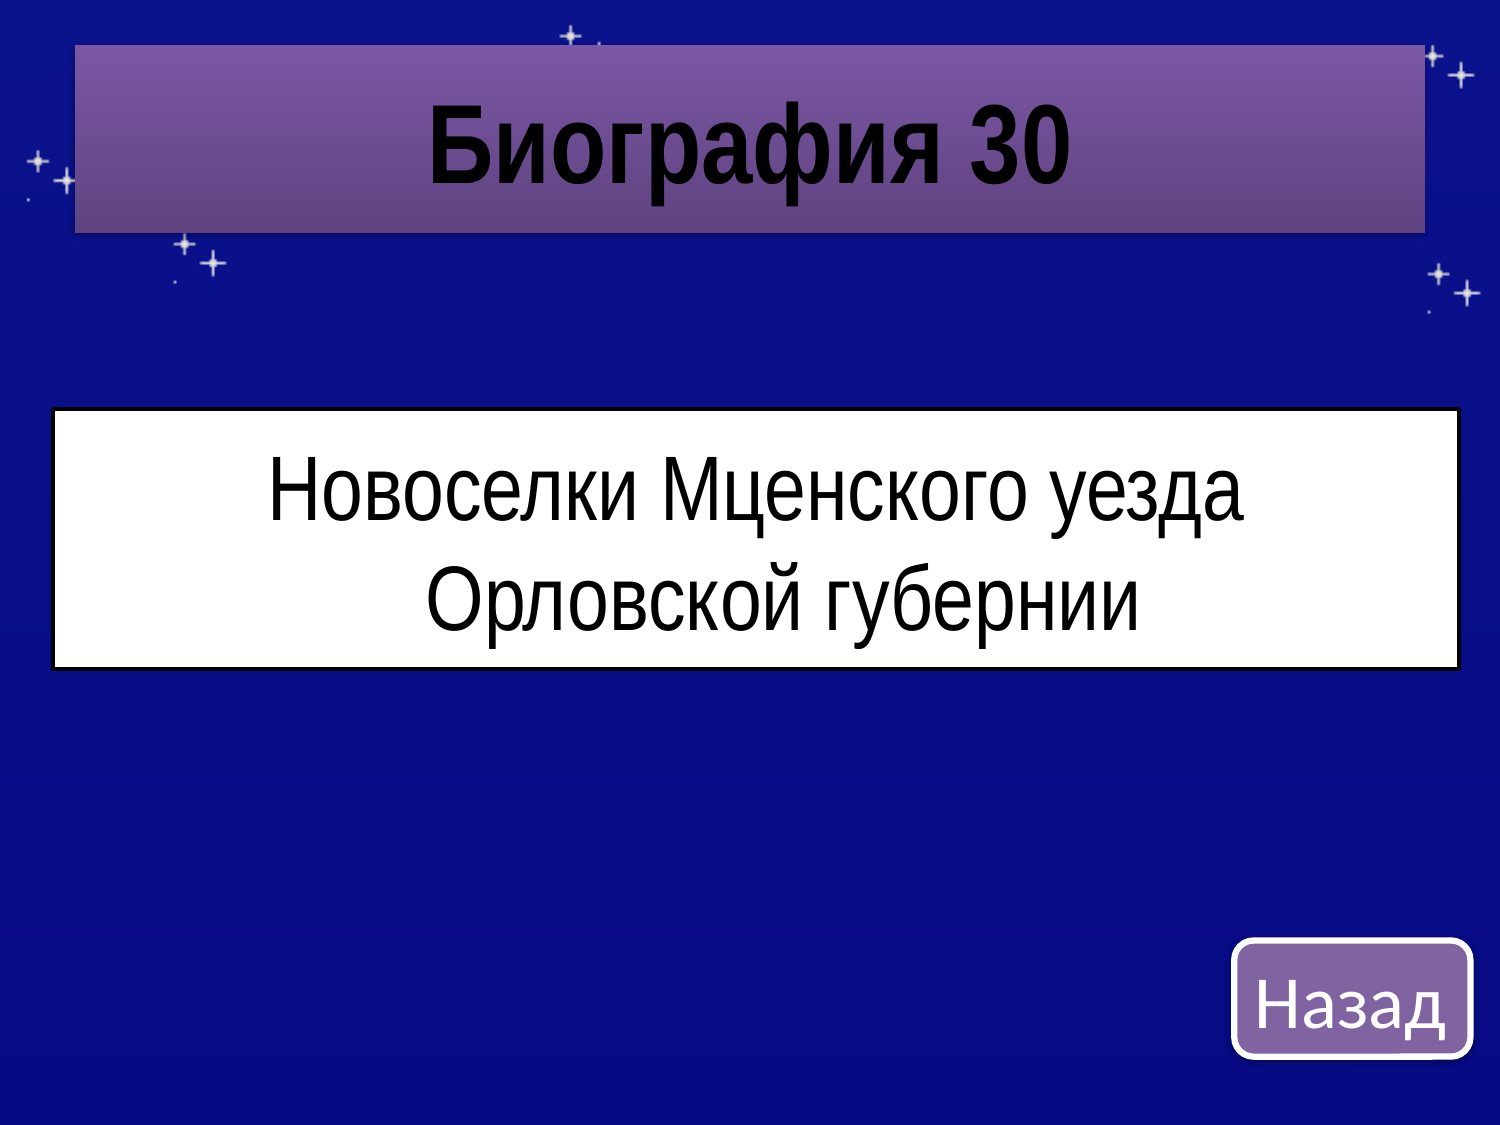

# Биография 30
Новоселки Мценского уезда Орловской губернии
Назад